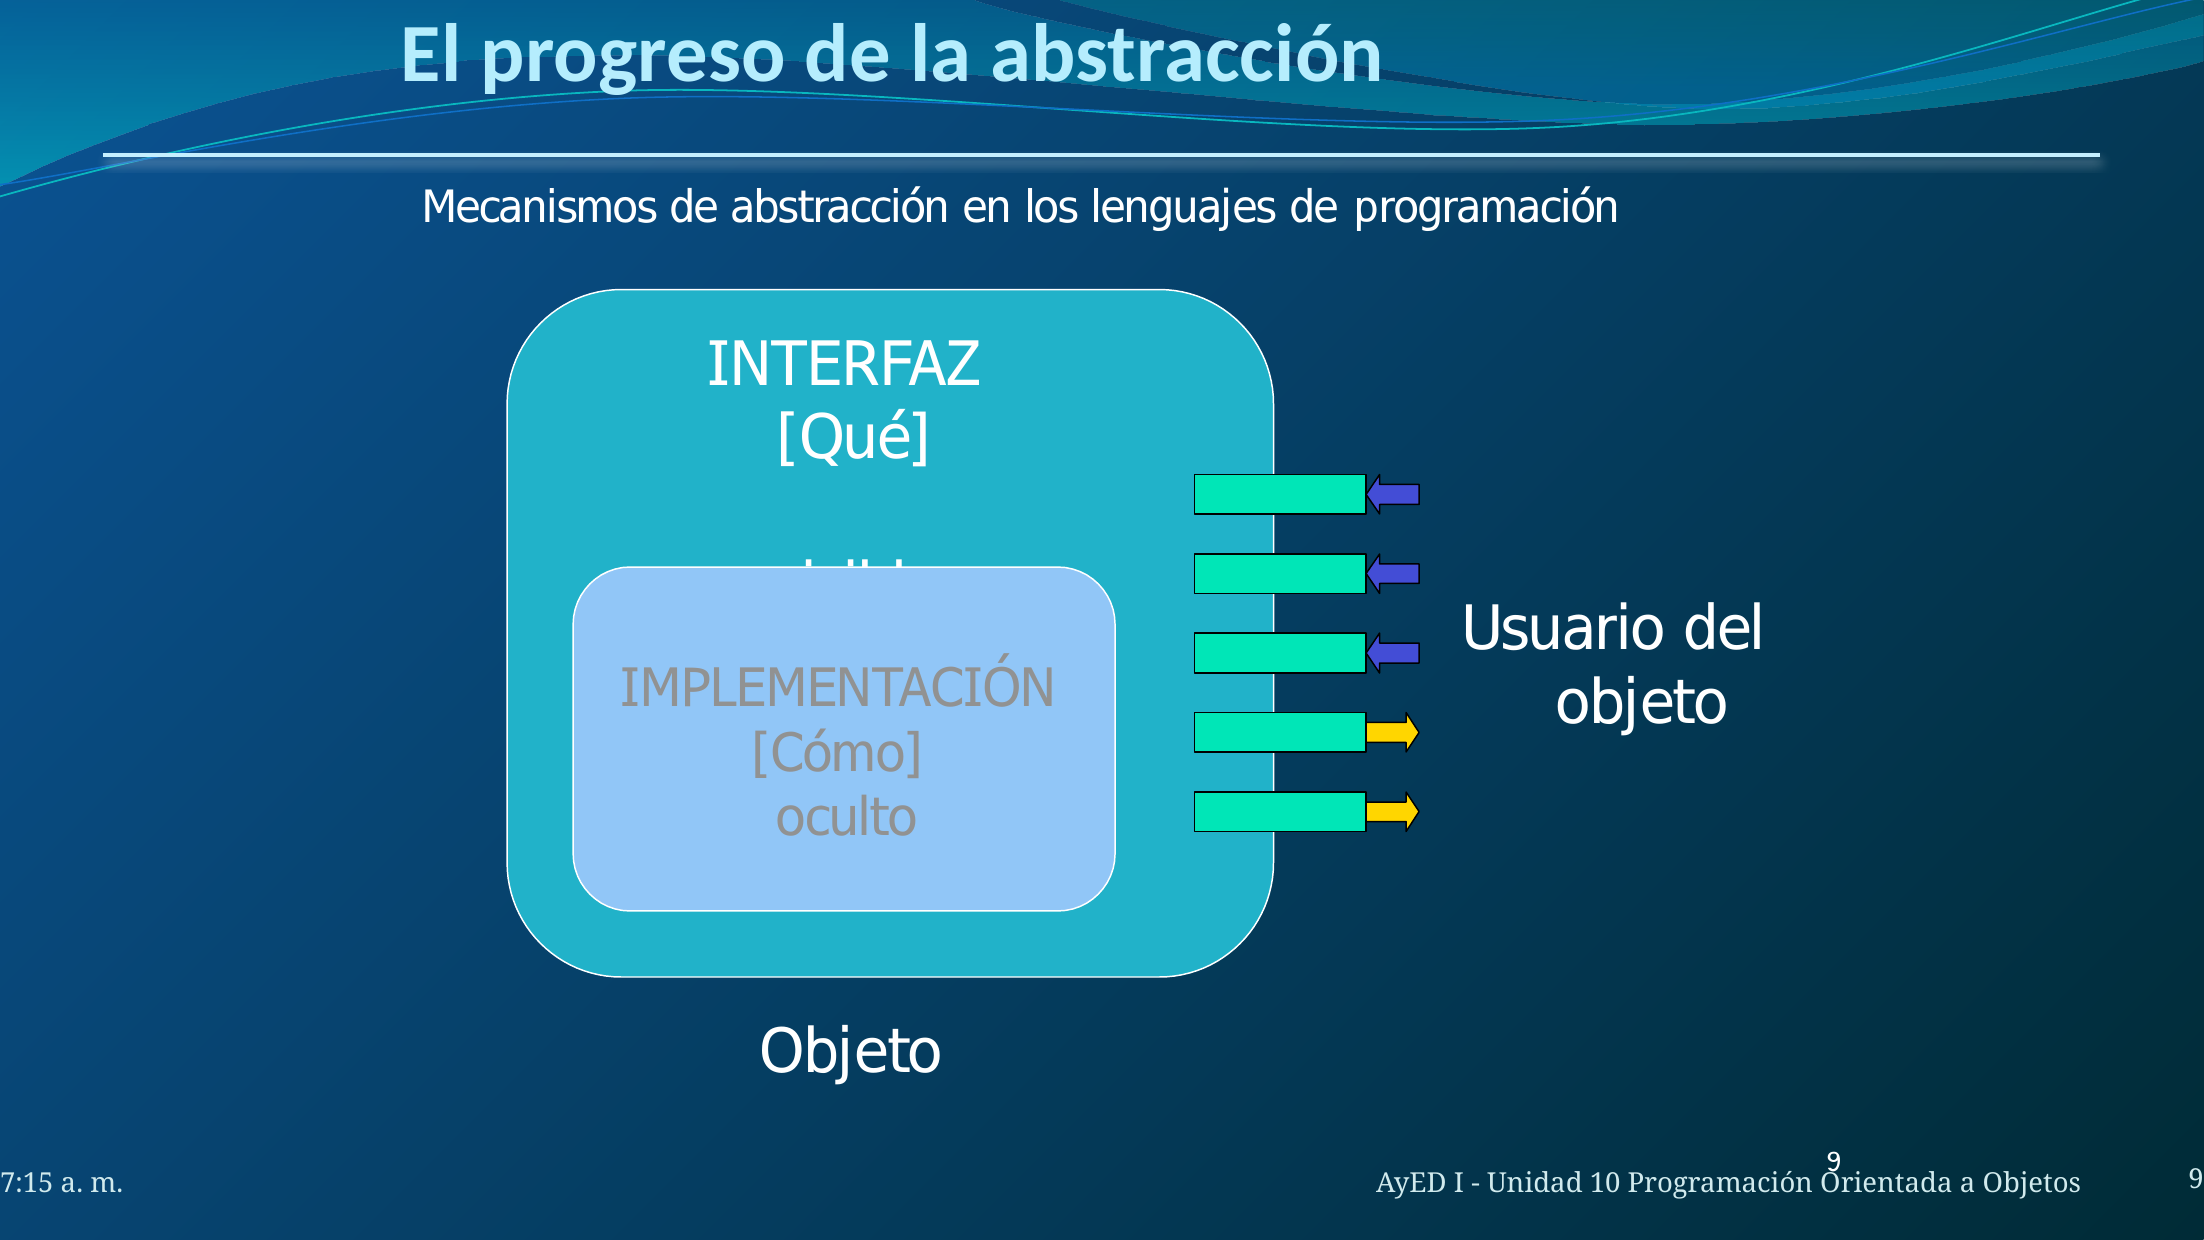

# El progreso de la abstracción
Mecanismos de abstracción en los lenguajes de programación

INTERFAZ
[Qué]  visible

Usuario del  objeto

IMPLEMENTACIÓN
[Cómo]  oculto

Objeto
9
9
7:15 a. m.
AyED I - Unidad 10 Programación Orientada a Objetos